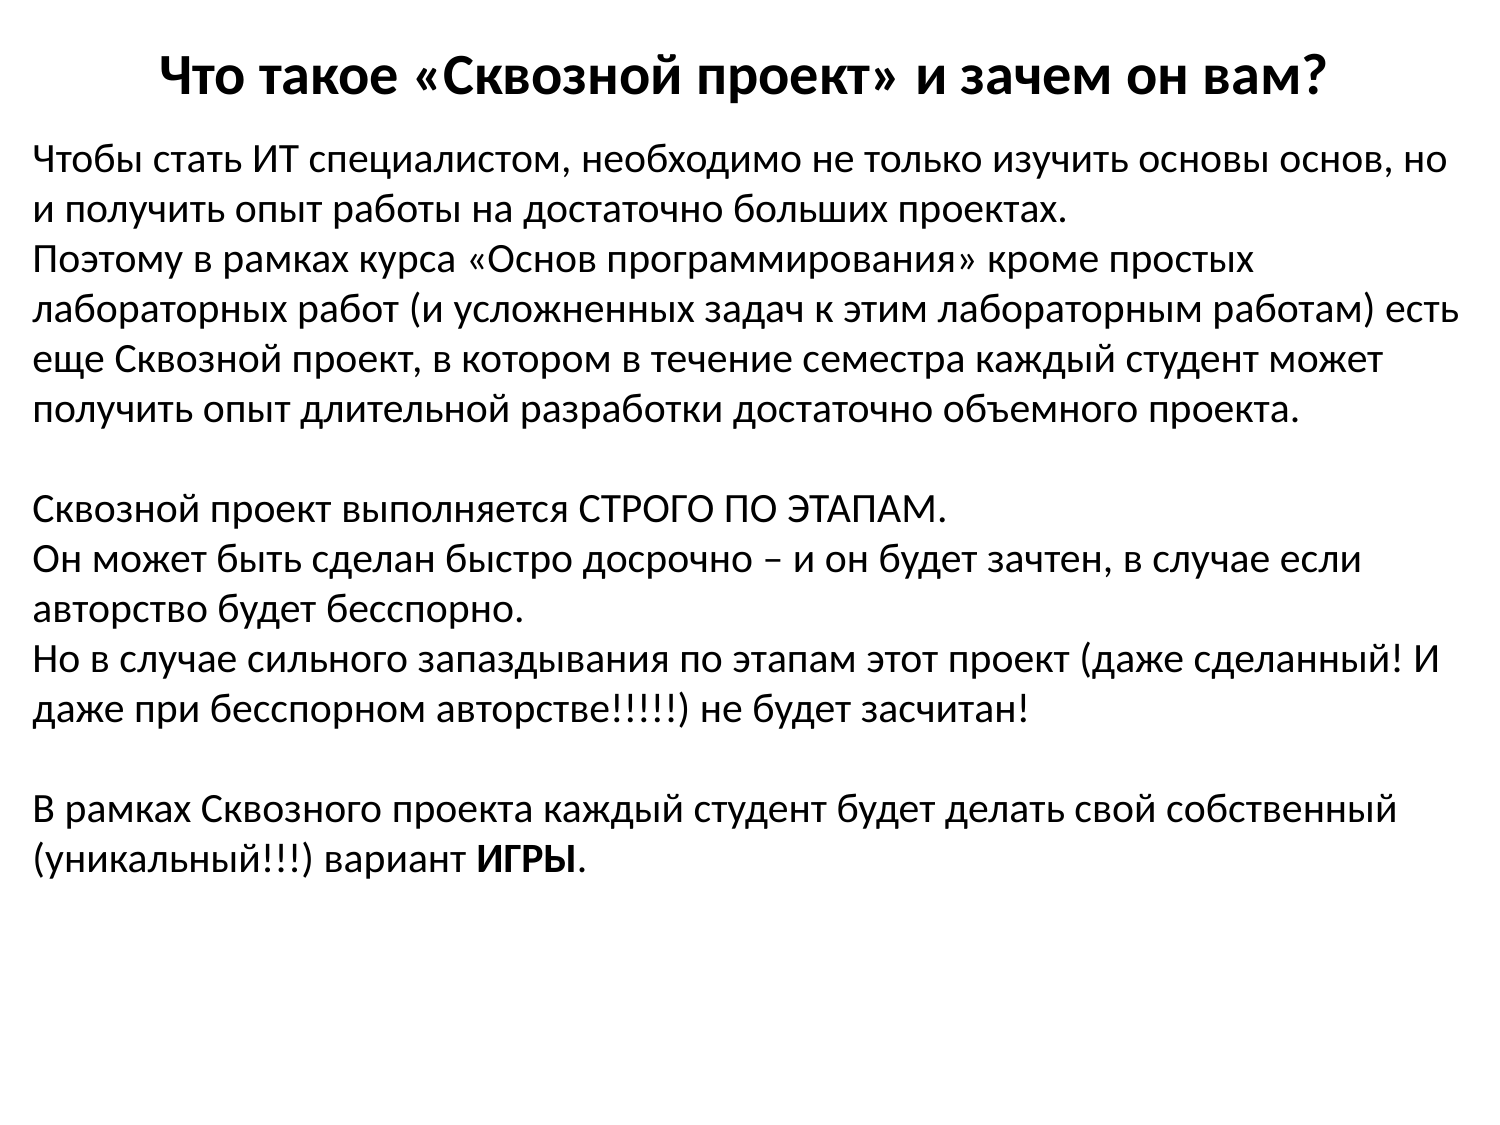

# Что такое «Сквозной проект» и зачем он вам?
Чтобы стать ИТ специалистом, необходимо не только изучить основы основ, но и получить опыт работы на достаточно больших проектах.
Поэтому в рамках курса «Основ программирования» кроме простых лабораторных работ (и усложненных задач к этим лабораторным работам) есть еще Сквозной проект, в котором в течение семестра каждый студент может получить опыт длительной разработки достаточно объемного проекта.

Сквозной проект выполняется СТРОГО ПО ЭТАПАМ.
Он может быть сделан быстро досрочно – и он будет зачтен, в случае если авторство будет бесспорно.
Но в случае сильного запаздывания по этапам этот проект (даже сделанный! И даже при бесспорном авторстве!!!!!) не будет засчитан!

В рамках Сквозного проекта каждый студент будет делать свой собственный (уникальный!!!) вариант ИГРЫ.